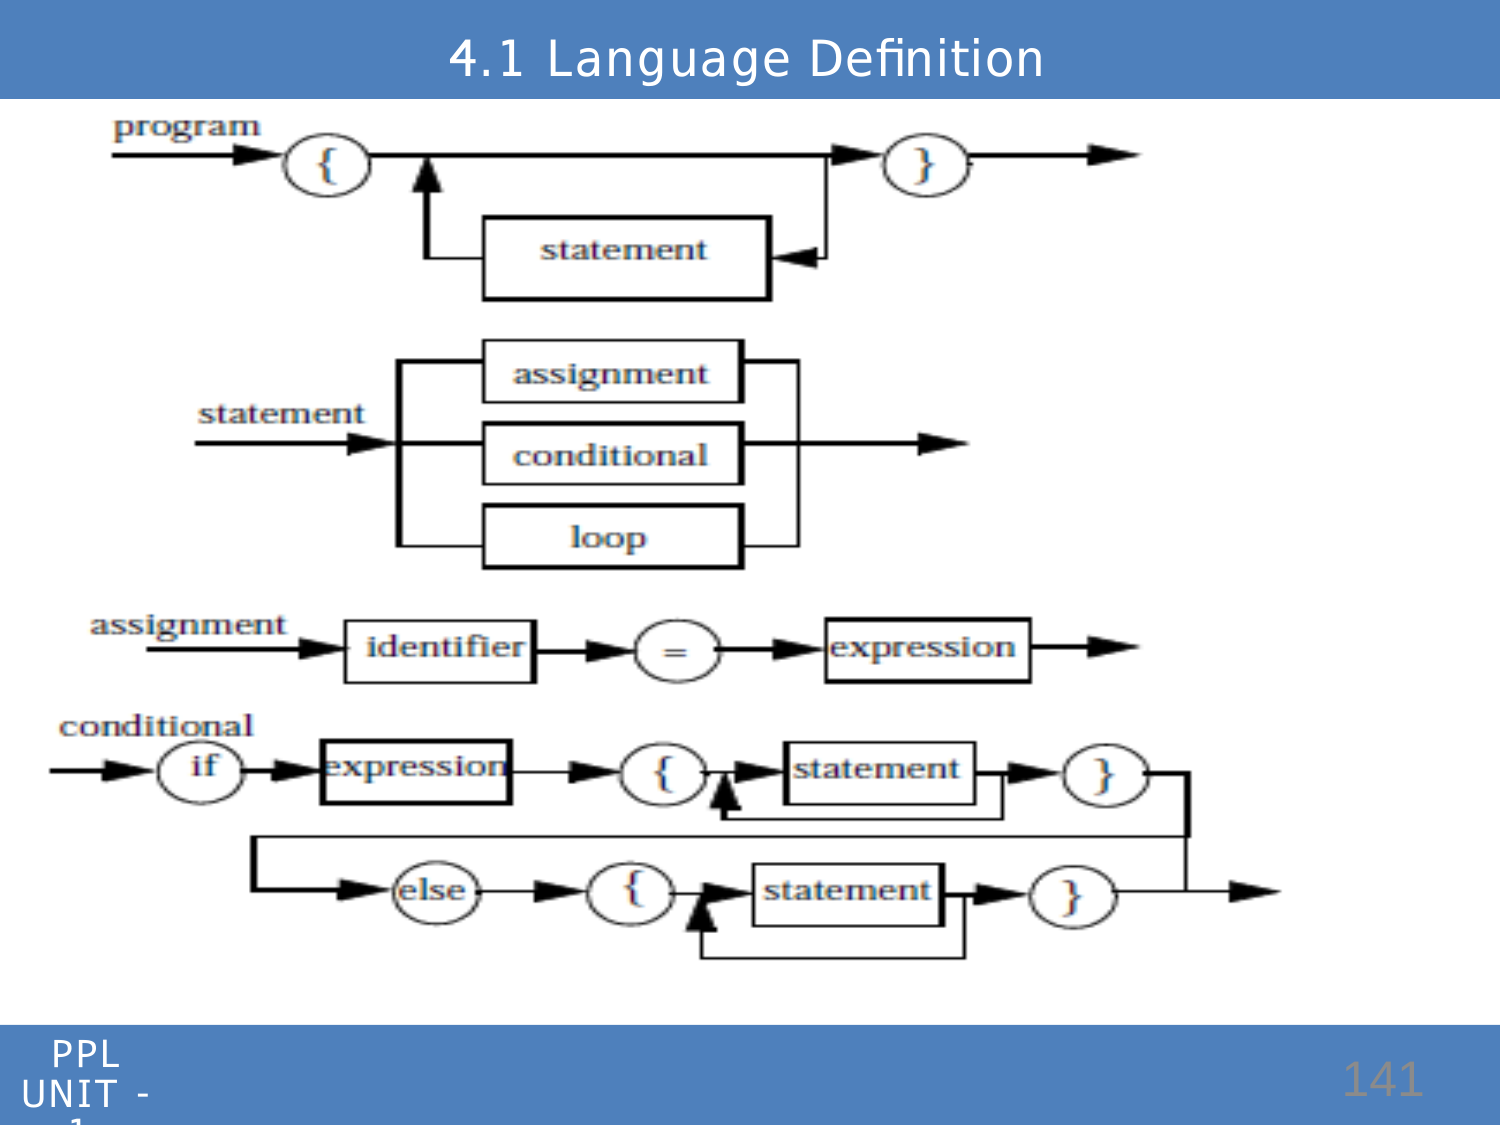

# 4.1 Language Definition

PPL UNIT - 1  SE(Computer)
141